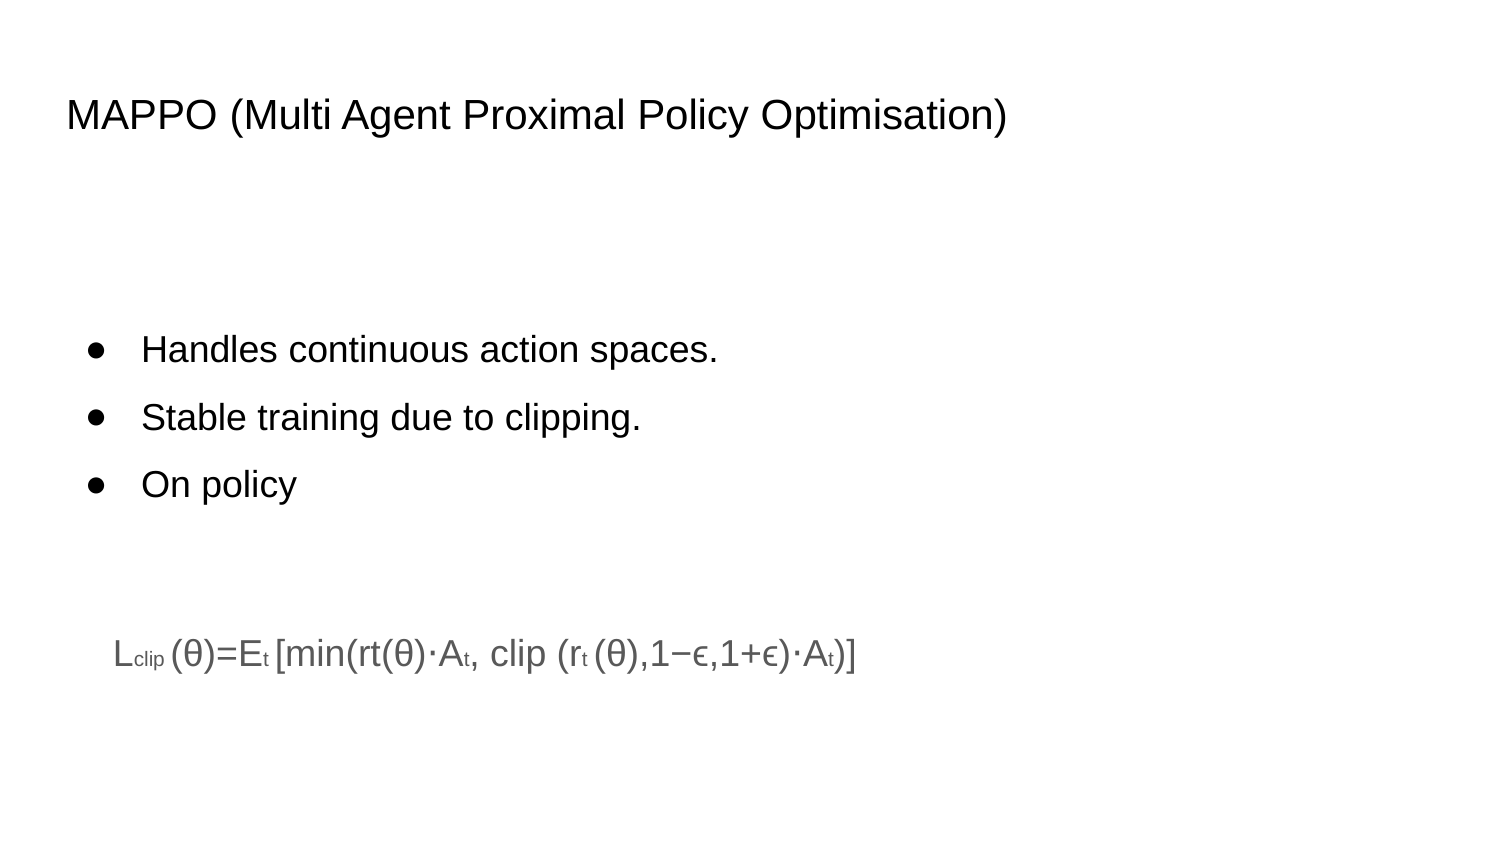

# MAPPO (Multi Agent Proximal Policy Optimisation)
Handles continuous action spaces.
Stable training due to clipping.
On policy

Lclip (θ)=Et ​[min(rt​(θ)⋅At​, clip (rt ​(θ),1−ϵ,1+ϵ)⋅At)]